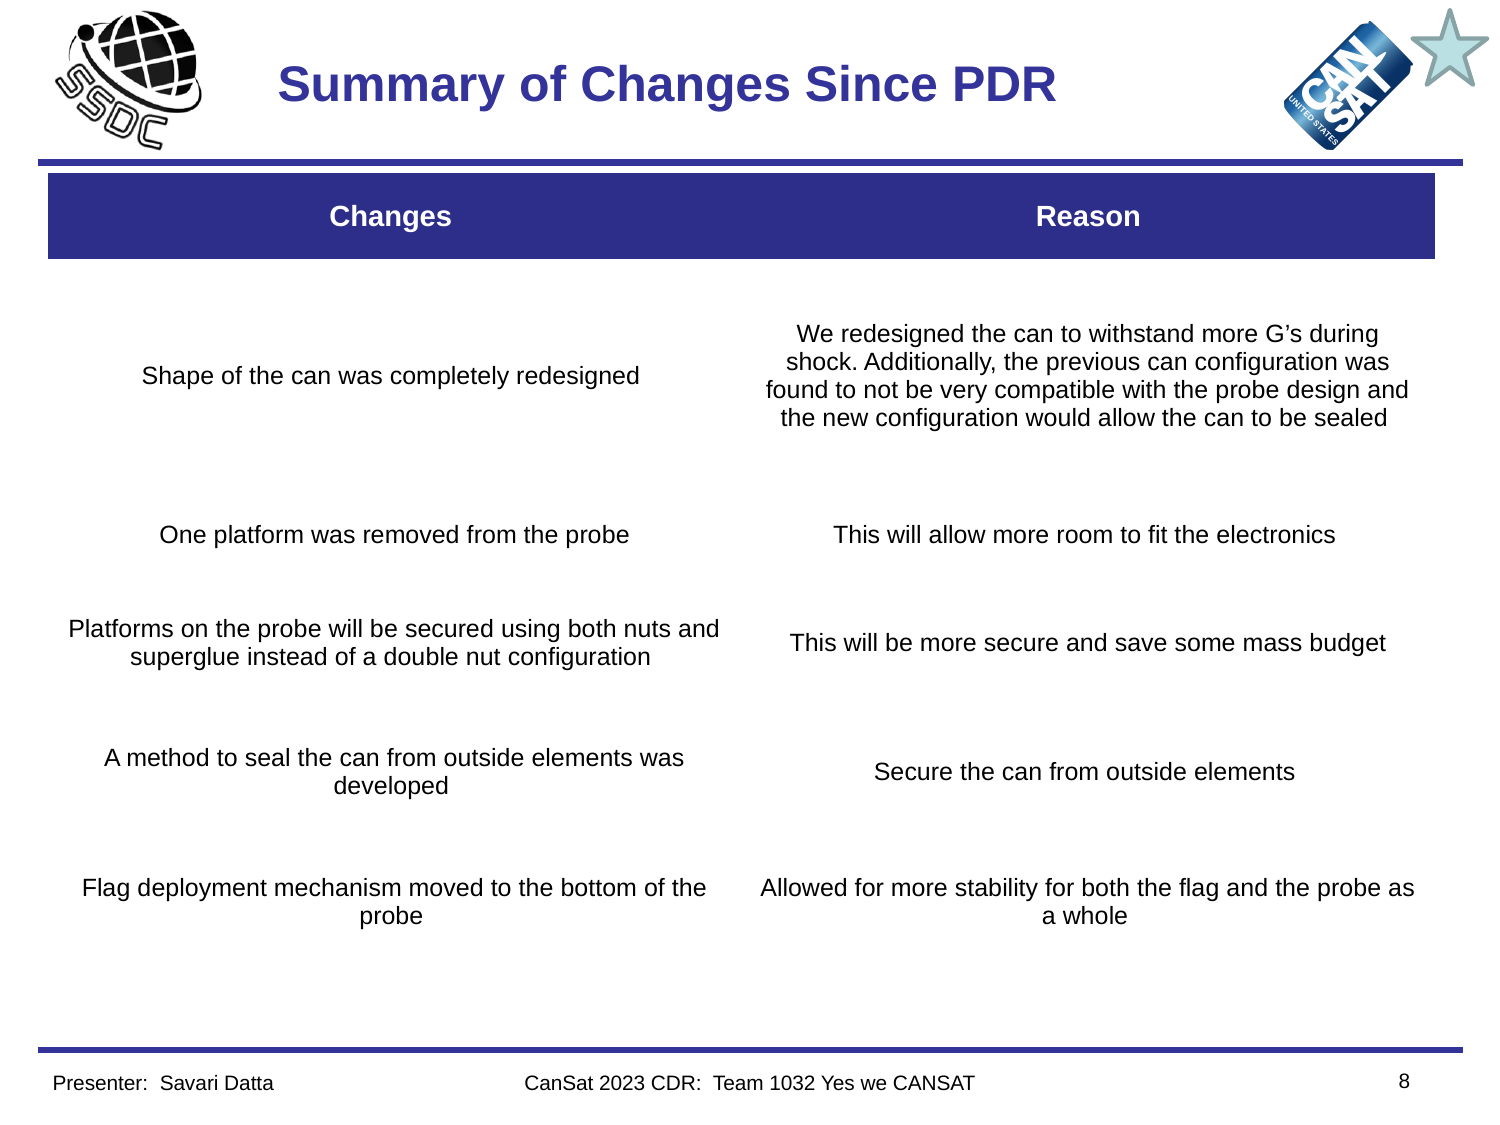

# Summary of Changes Since PDR
| Changes | Reason |
| --- | --- |
| Shape of the can was completely redesigned | We redesigned the can to withstand more G’s during shock. Additionally, the previous can configuration was found to not be very compatible with the probe design and the new configuration would allow the can to be sealed |
| One platform was removed from the probe | This will allow more room to fit the electronics |
| Platforms on the probe will be secured using both nuts and superglue instead of a double nut configuration | This will be more secure and save some mass budget |
| A method to seal the can from outside elements was developed | Secure the can from outside elements |
| Flag deployment mechanism moved to the bottom of the probe | Allowed for more stability for both the flag and the probe as a whole |
8
Presenter:  Savari Datta
CanSat 2023 CDR:  Team 1032 Yes we CANSAT